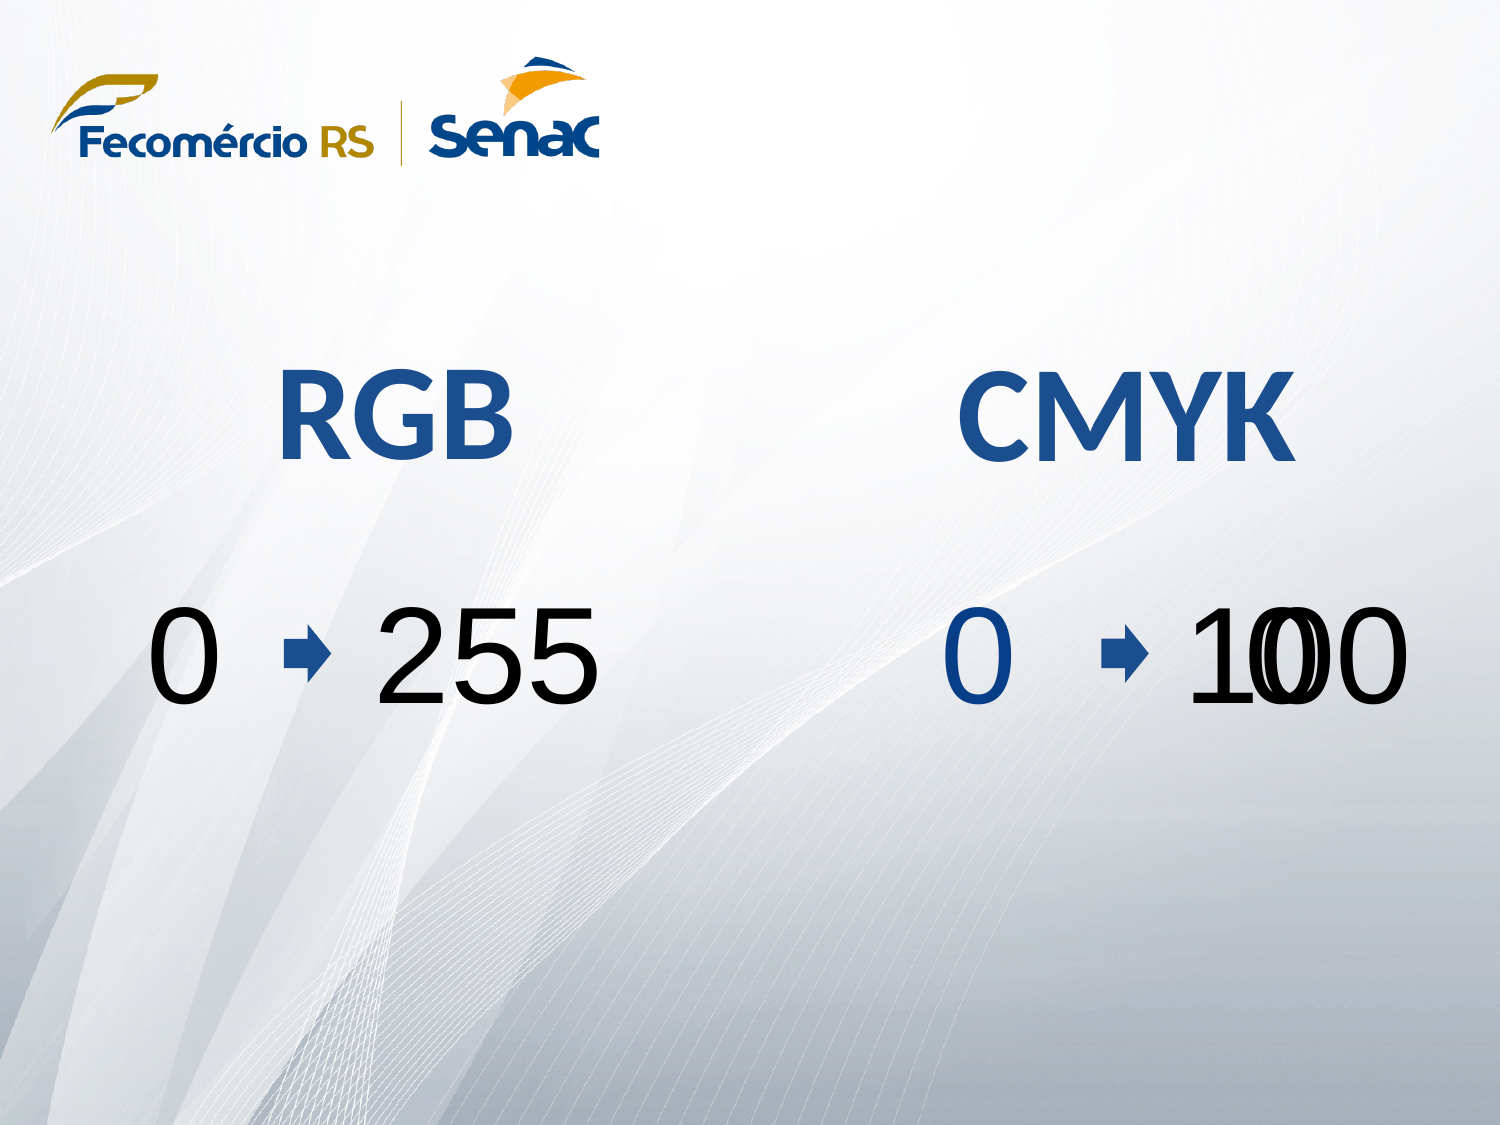

RGB
CMYK
255
0
0
0
100